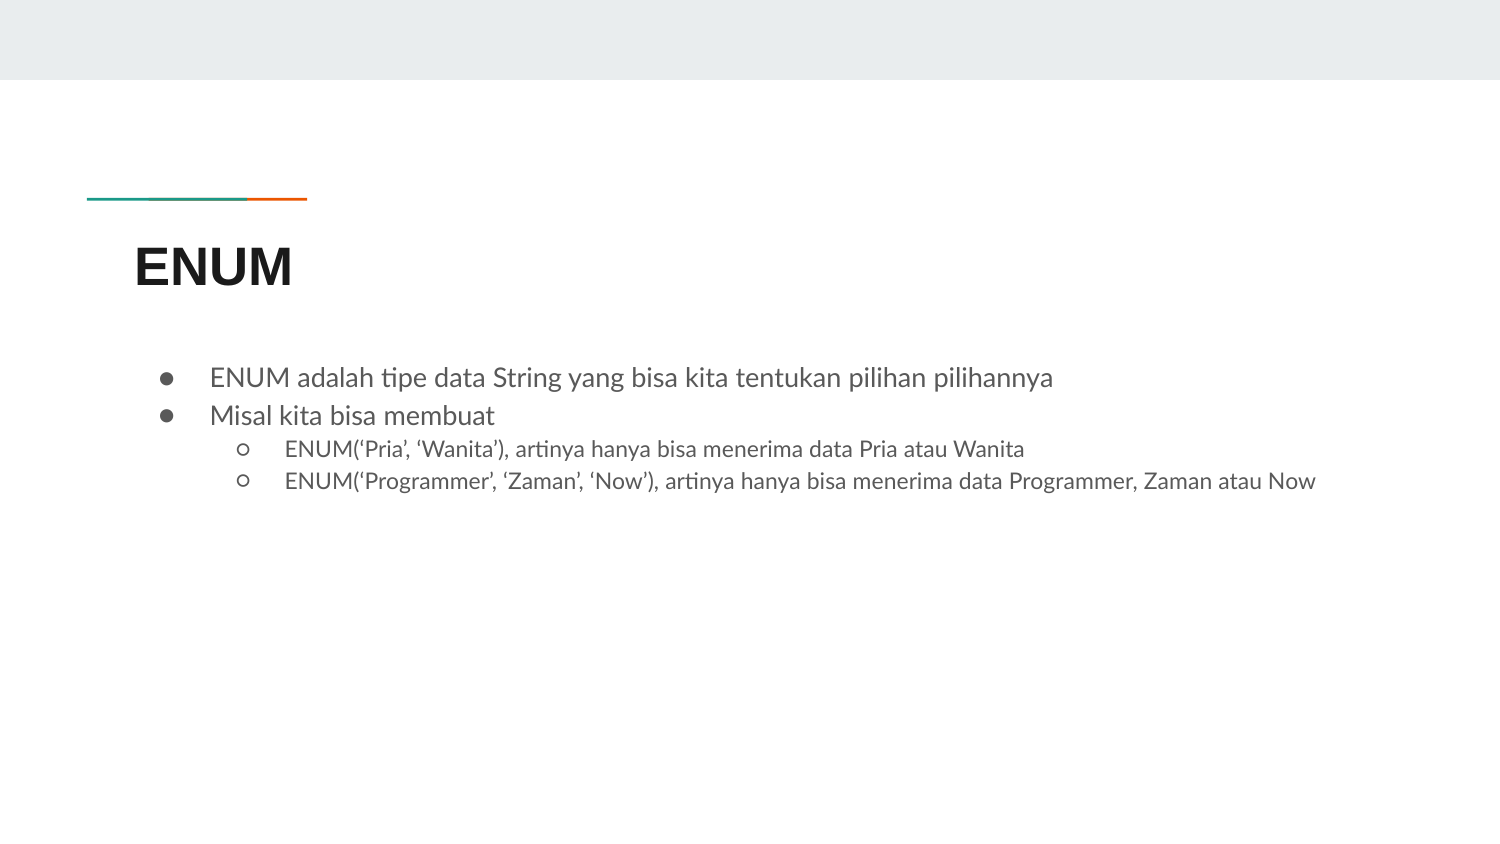

# ENUM
ENUM adalah tipe data String yang bisa kita tentukan pilihan pilihannya
Misal kita bisa membuat
ENUM(‘Pria’, ‘Wanita’), artinya hanya bisa menerima data Pria atau Wanita
ENUM(‘Programmer’, ‘Zaman’, ‘Now’), artinya hanya bisa menerima data Programmer, Zaman atau Now